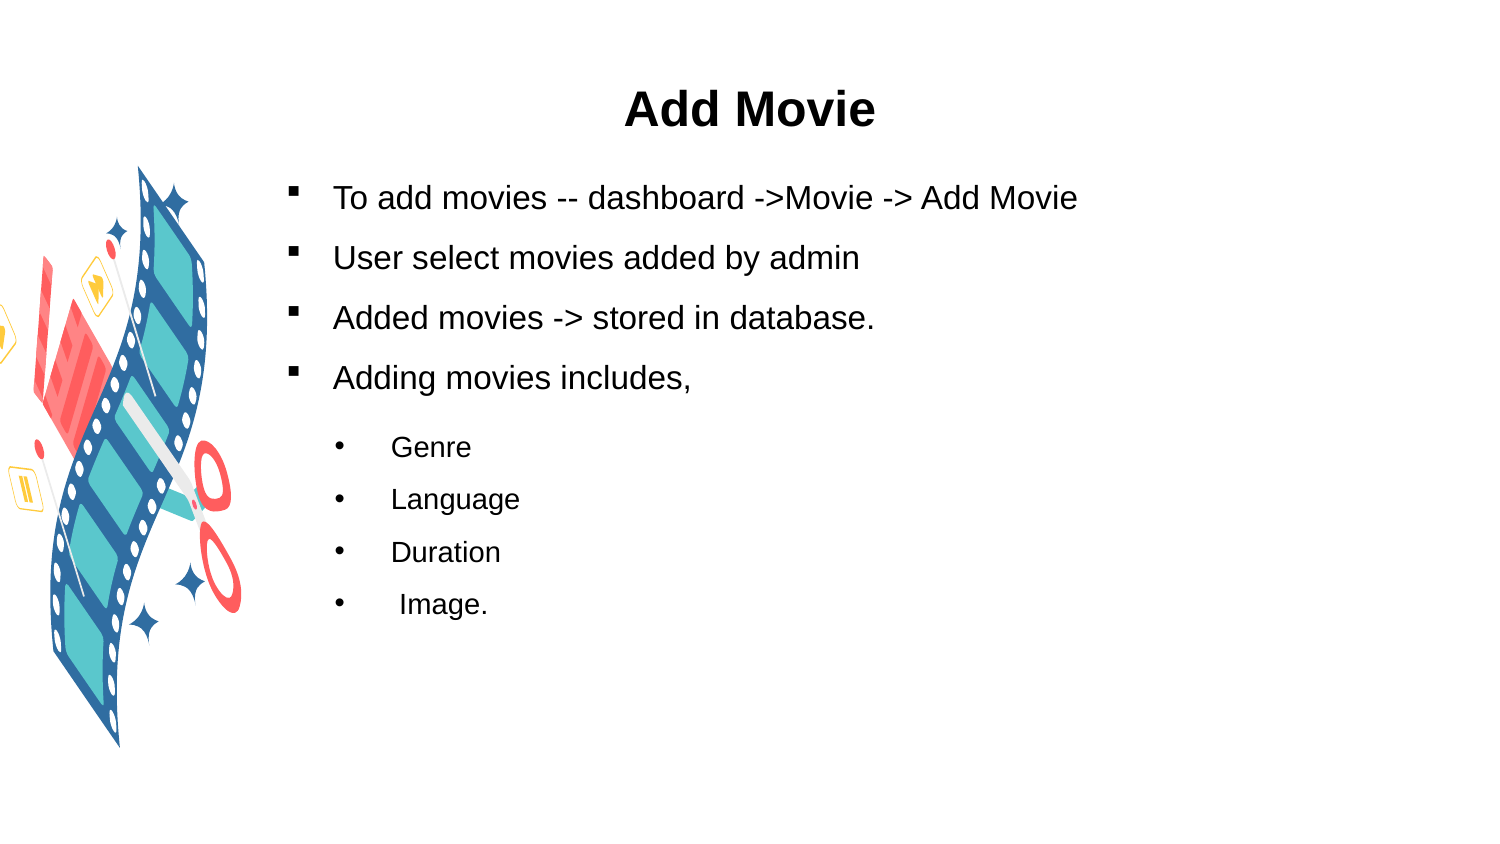

# Add Movie
To add movies -- dashboard ->Movie -> Add Movie
User select movies added by admin
Added movies -> stored in database.
Adding movies includes,

Genre
Language
Duration
 Image.